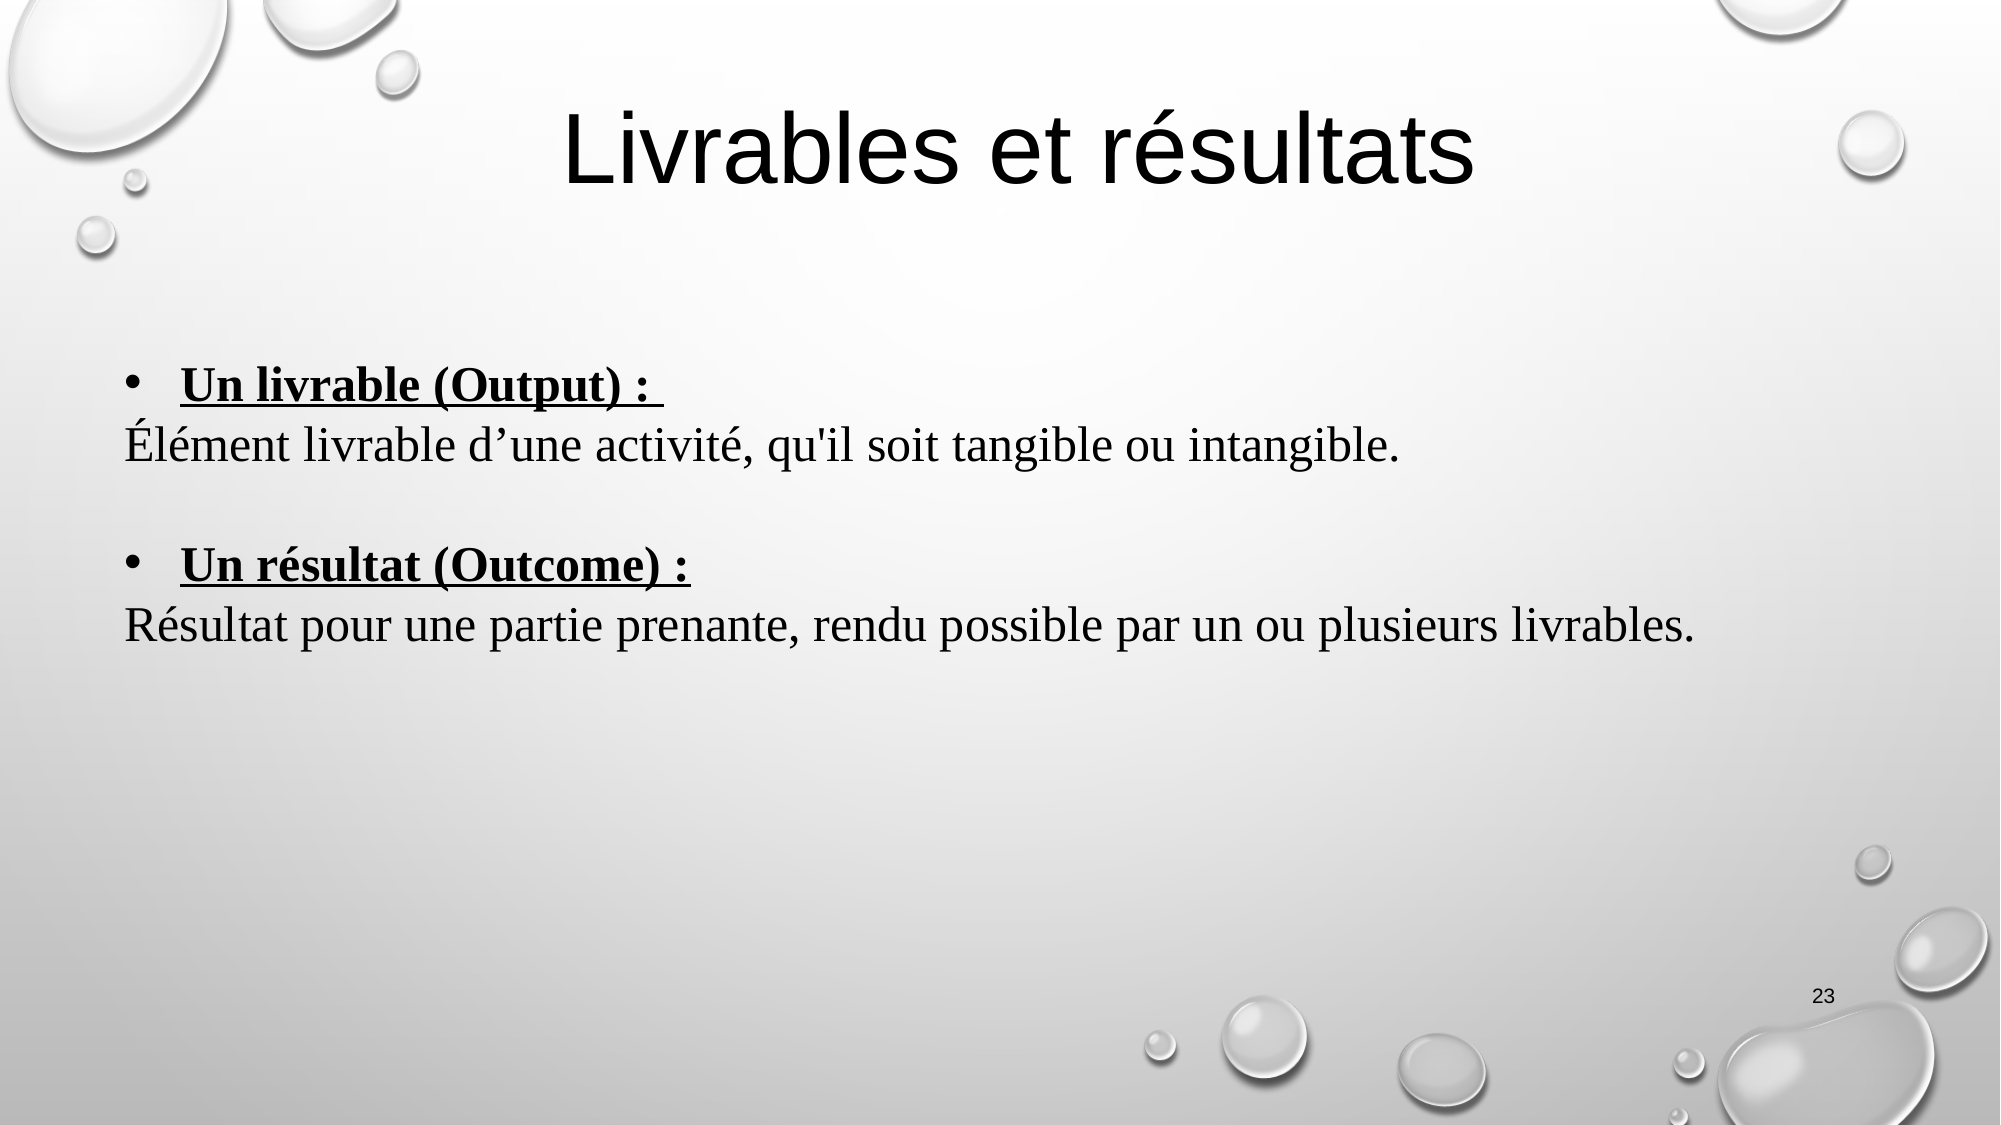

Livrables et résultats
Un livrable (Output) :
Élément livrable d’une activité, qu'il soit tangible ou intangible.

Un résultat (Outcome) :
Résultat pour une partie prenante, rendu possible par un ou plusieurs livrables.
23